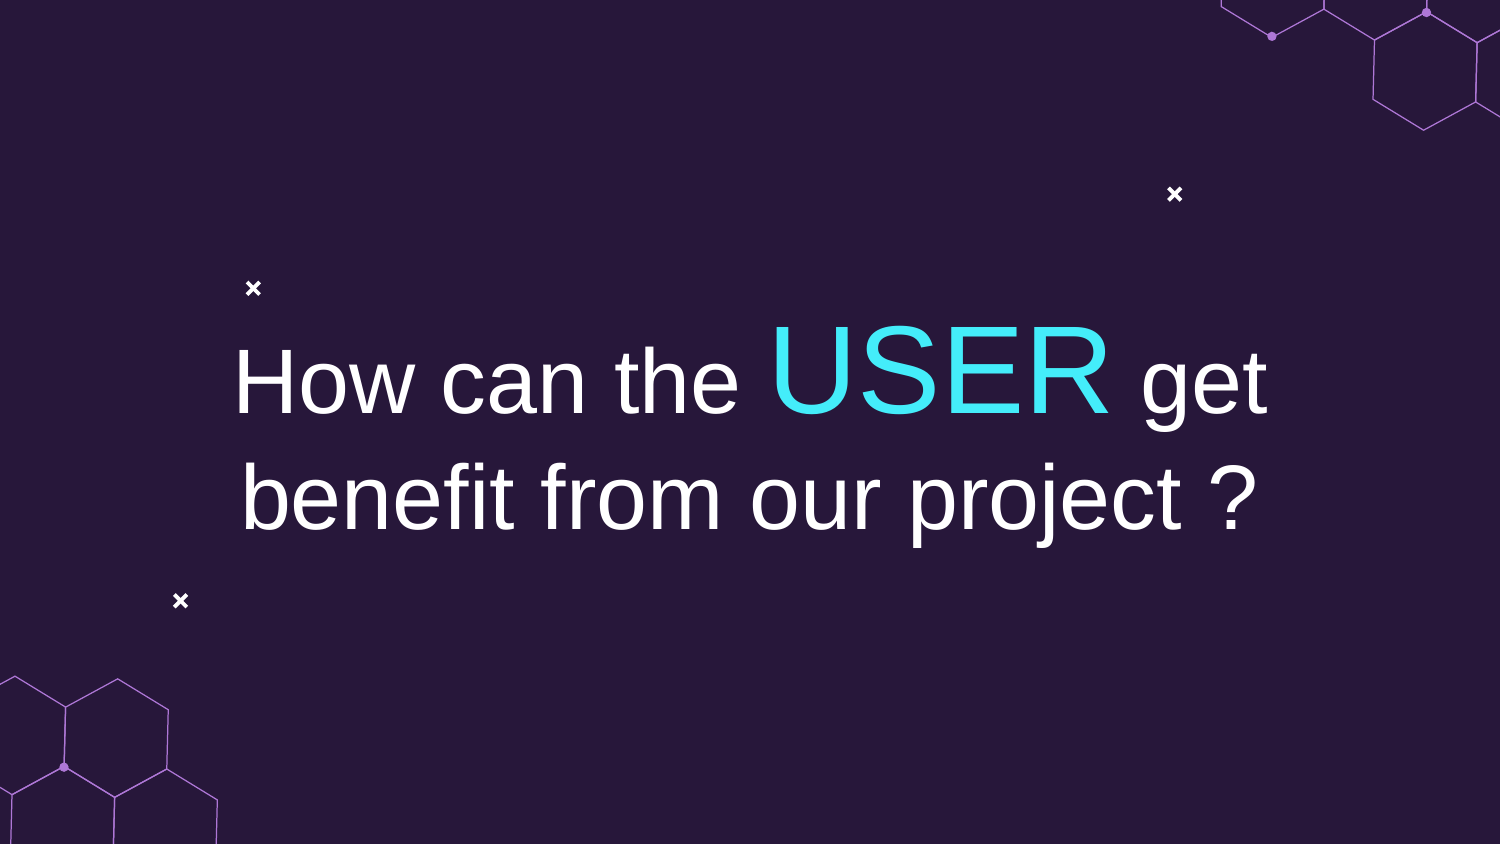

How can the USER get benefit from our project ?

04